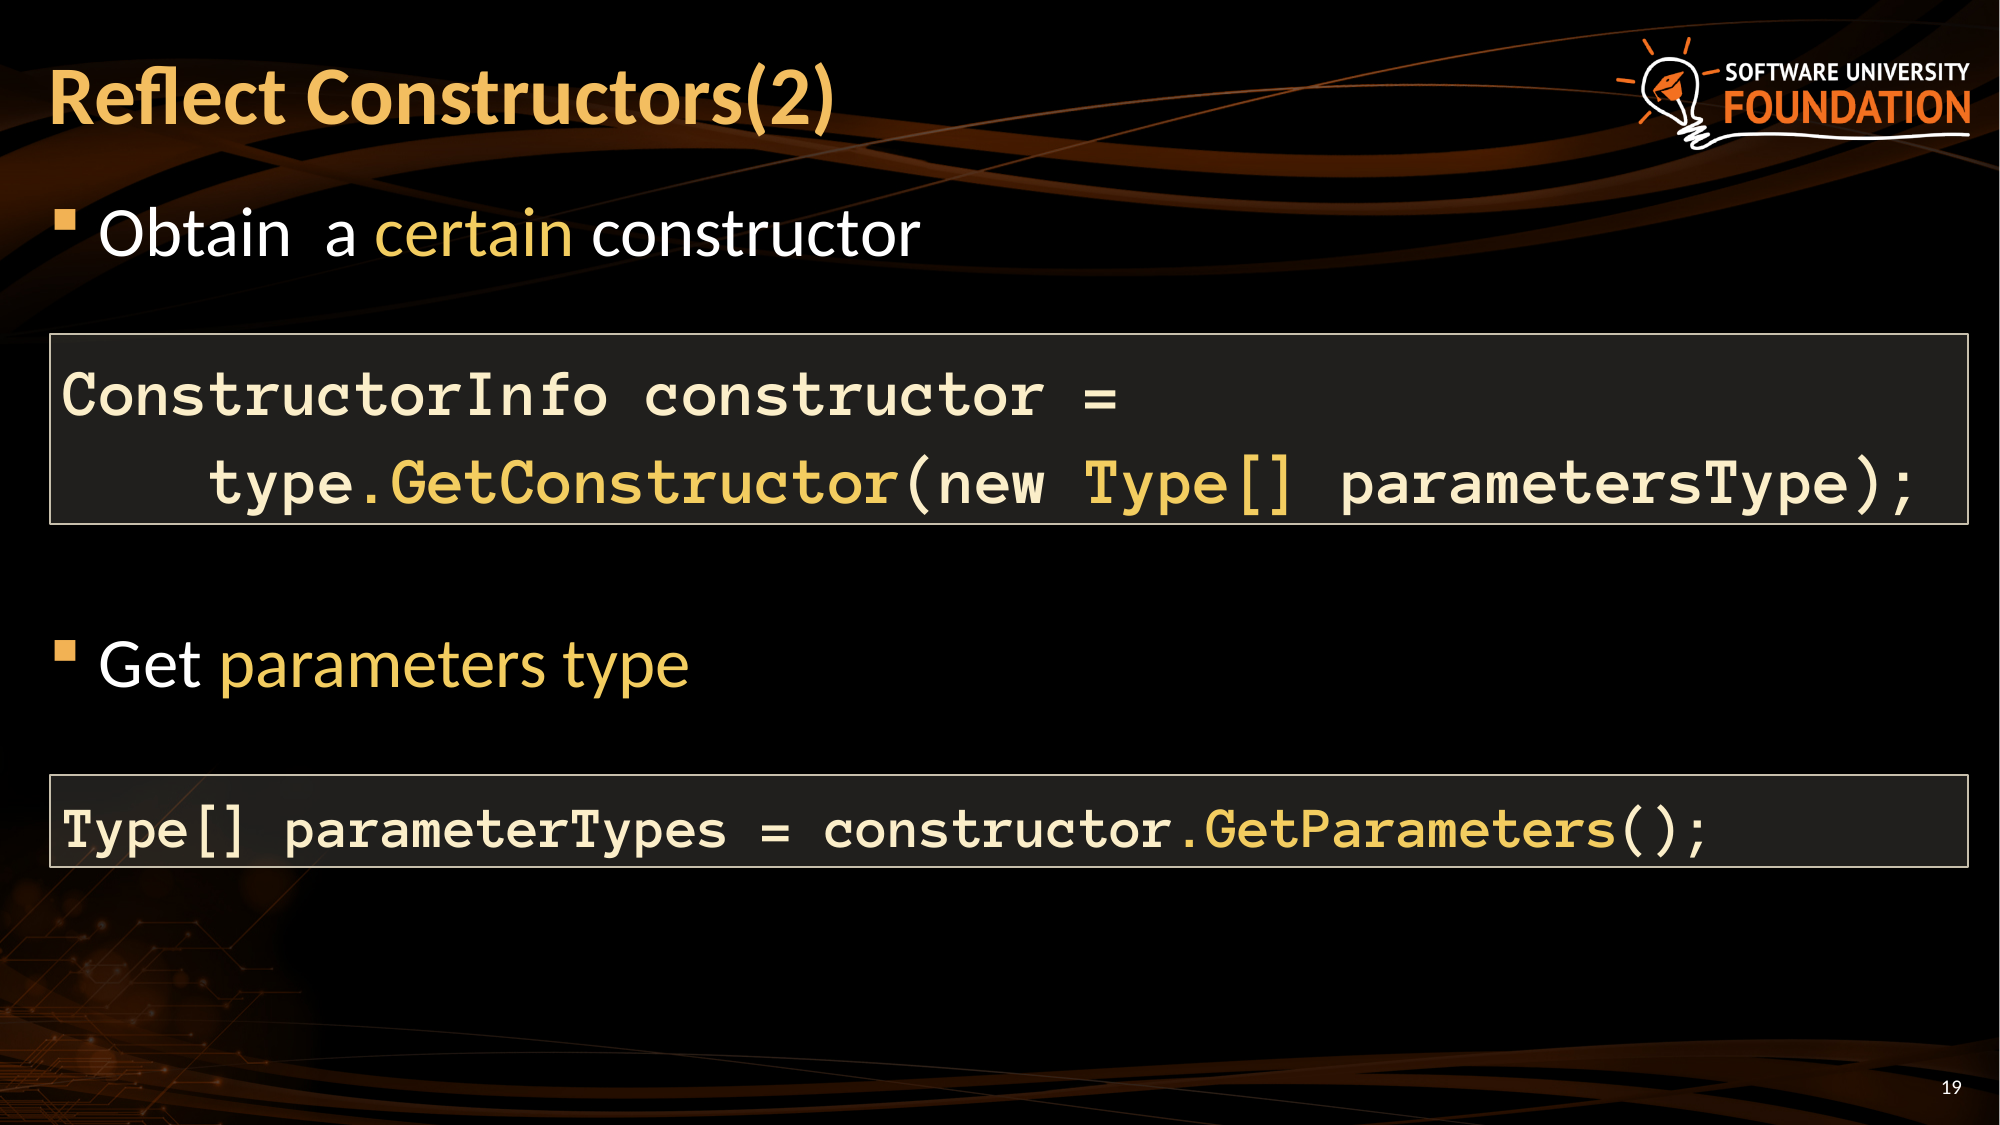

# Reflect Constructors(2)
Obtain  a certain constructor

Get parameters type

ConstructorInfo constructor =
    type.GetConstructor(new Type[] parametersType);
Type[] parameterTypes = constructor.GetParameters();
19